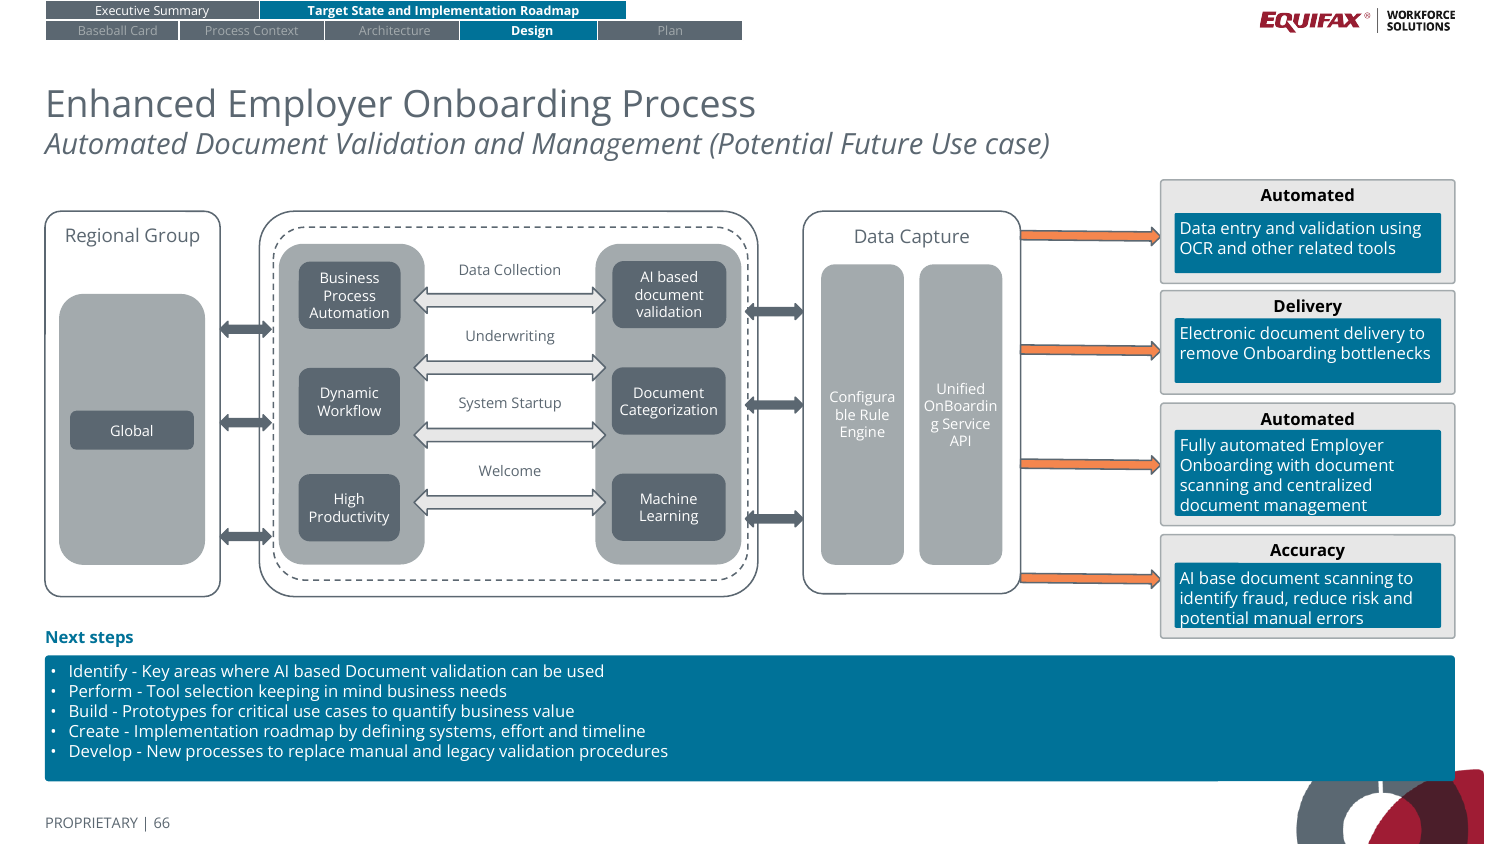

Executive Summary
Target State and Implementation Roadmap
DRAFT
Baseball Card
Process Context
Architecture
Design
Plan
# Enhanced Employer Onboarding Process
Automated Document Validation and Management (Potential Future Use case)
Automated
Data Capture
Regional Group
Process Automation
Data entry and validation using OCR and other related tools

Data Collection
AI based document validation
Business Process Automation
Configurable Rule Engine
Unified OnBoarding Service API

Delivery

Underwriting
Electronic document delivery to remove Onboarding bottlenecks

Document Categorization
Dynamic Workflow
System Startup
Automated
Global

Fully automated Employer Onboarding with document scanning and centralized document management
Welcome
Machine Learning
High Productivity

Accuracy
AI base document scanning to identify fraud, reduce risk and potential manual errors
Next steps
Identify - Key areas where AI based Document validation can be used
Perform - Tool selection keeping in mind business needs
Build - Prototypes for critical use cases to quantify business value
Create - Implementation roadmap by defining systems, effort and timeline
Develop - New processes to replace manual and legacy validation procedures